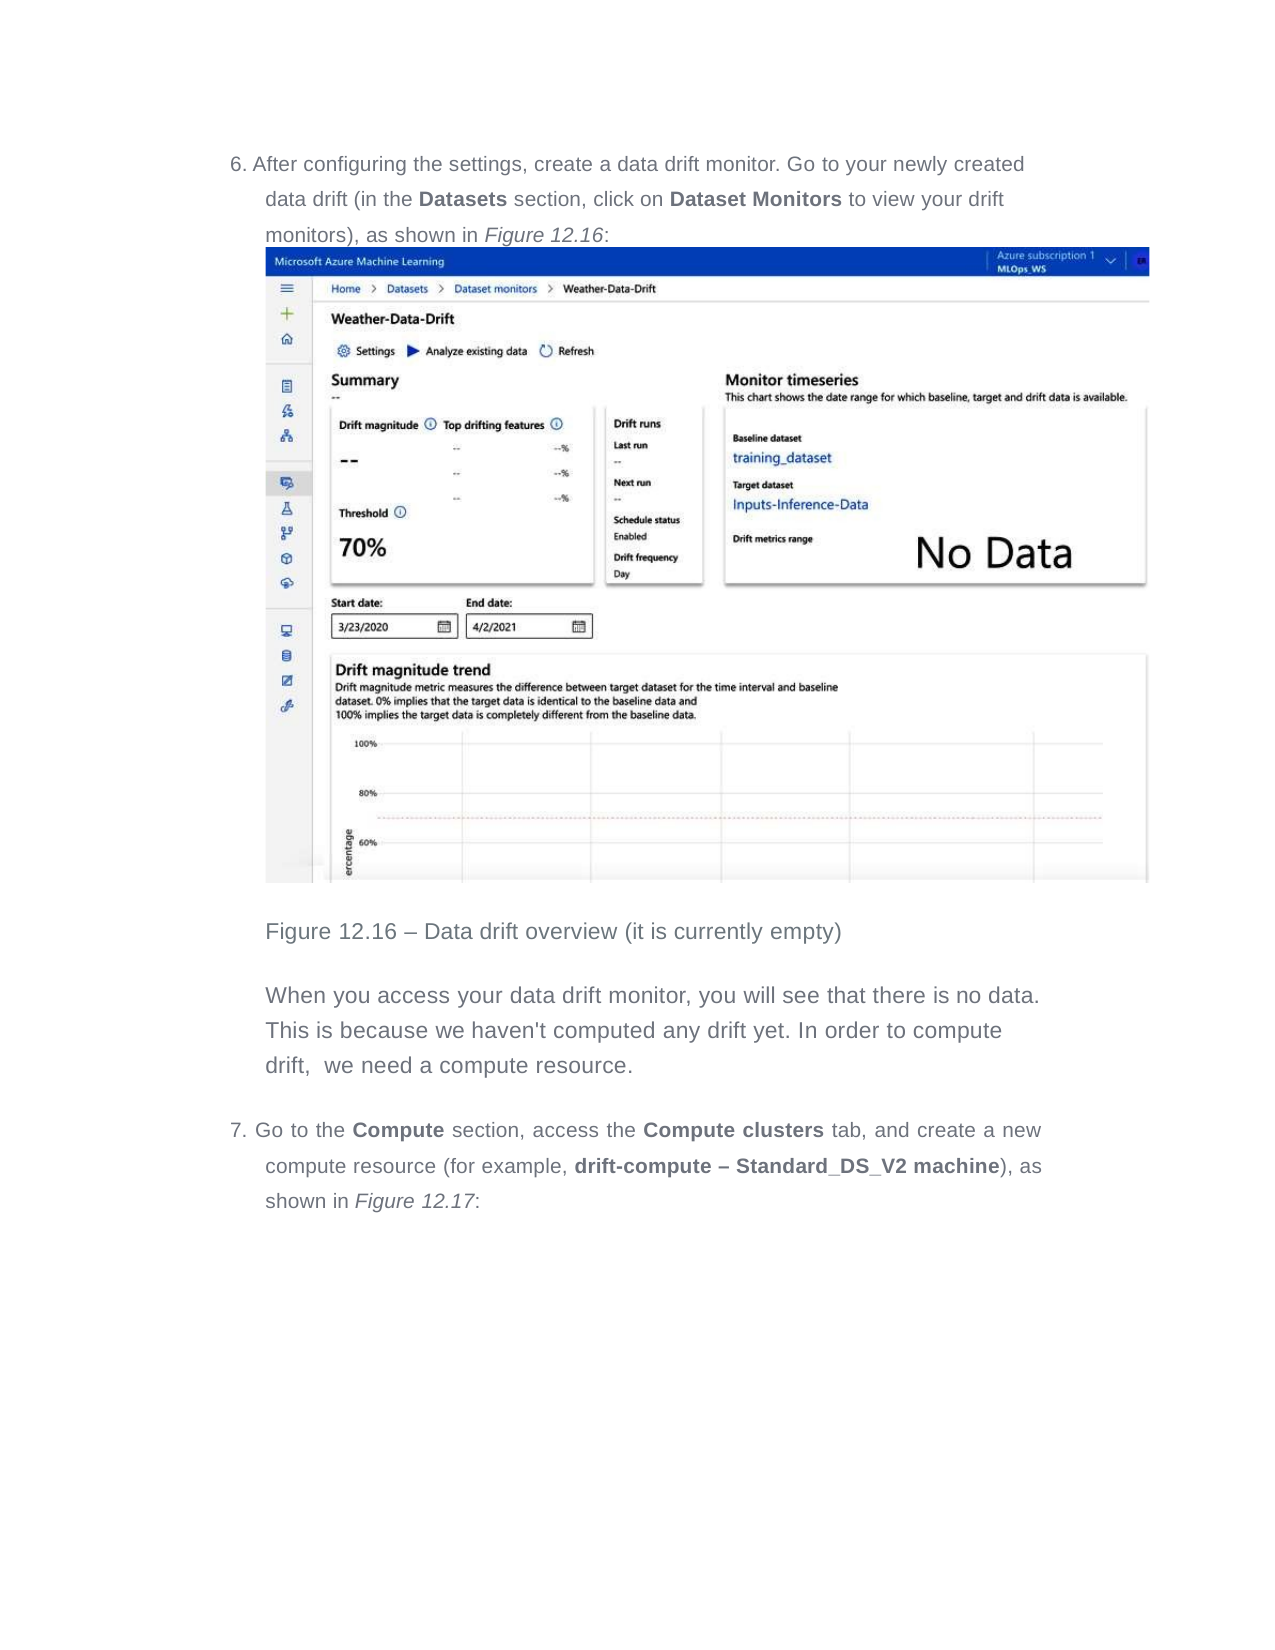

6. After configuring the settings, create a data drift monitor. Go to your newly created  data drift (in the Datasets section, click on Dataset Monitors to view your drift  monitors), as shown in Figure 12.16:

Figure 12.16 – Data drift overview (it is currently empty)

When you access your data drift monitor, you will see that there is no data.  This is because we haven't computed any drift yet. In order to compute drift,  we need a compute resource.

7. Go to the Compute section, access the Compute clusters tab, and create a new  compute resource (for example, drift-compute – Standard_DS_V2 machine), as  shown in Figure 12.17: